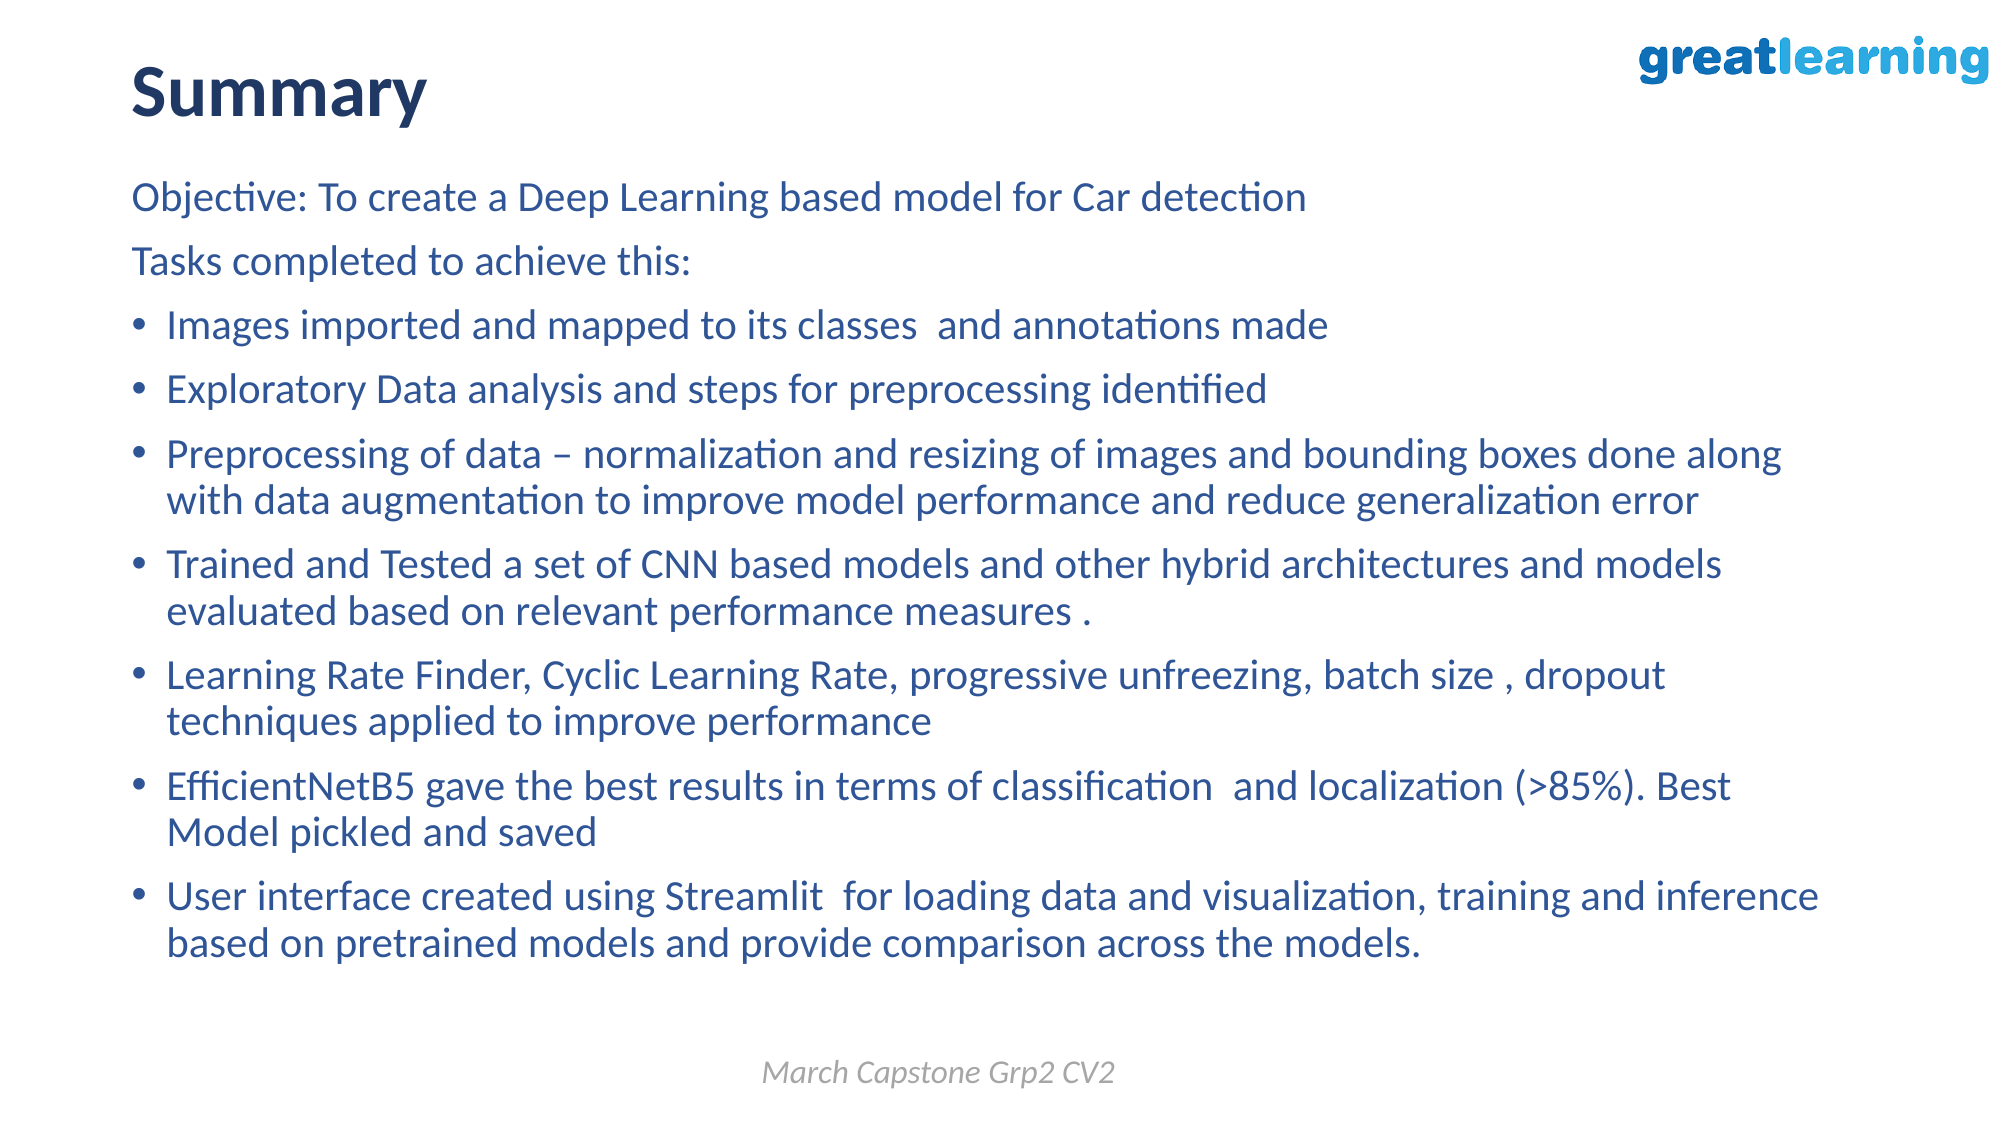

# Summary
Objective: To create a Deep Learning based model for Car detection
Tasks completed to achieve this:
Images imported and mapped to its classes  and annotations made
Exploratory Data analysis and steps for preprocessing identified
Preprocessing of data – normalization and resizing of images and bounding boxes done along with data augmentation to improve model performance and reduce generalization error
Trained and Tested a set of CNN based models and other hybrid architectures and models evaluated based on relevant performance measures .
Learning Rate Finder, Cyclic Learning Rate, progressive unfreezing, batch size , dropout techniques applied to improve performance
EfficientNetB5 gave the best results in terms of classification  and localization (>85%). Best Model pickled and saved
User interface created using Streamlit  for loading data and visualization, training and inference based on pretrained models and provide comparison across the models.